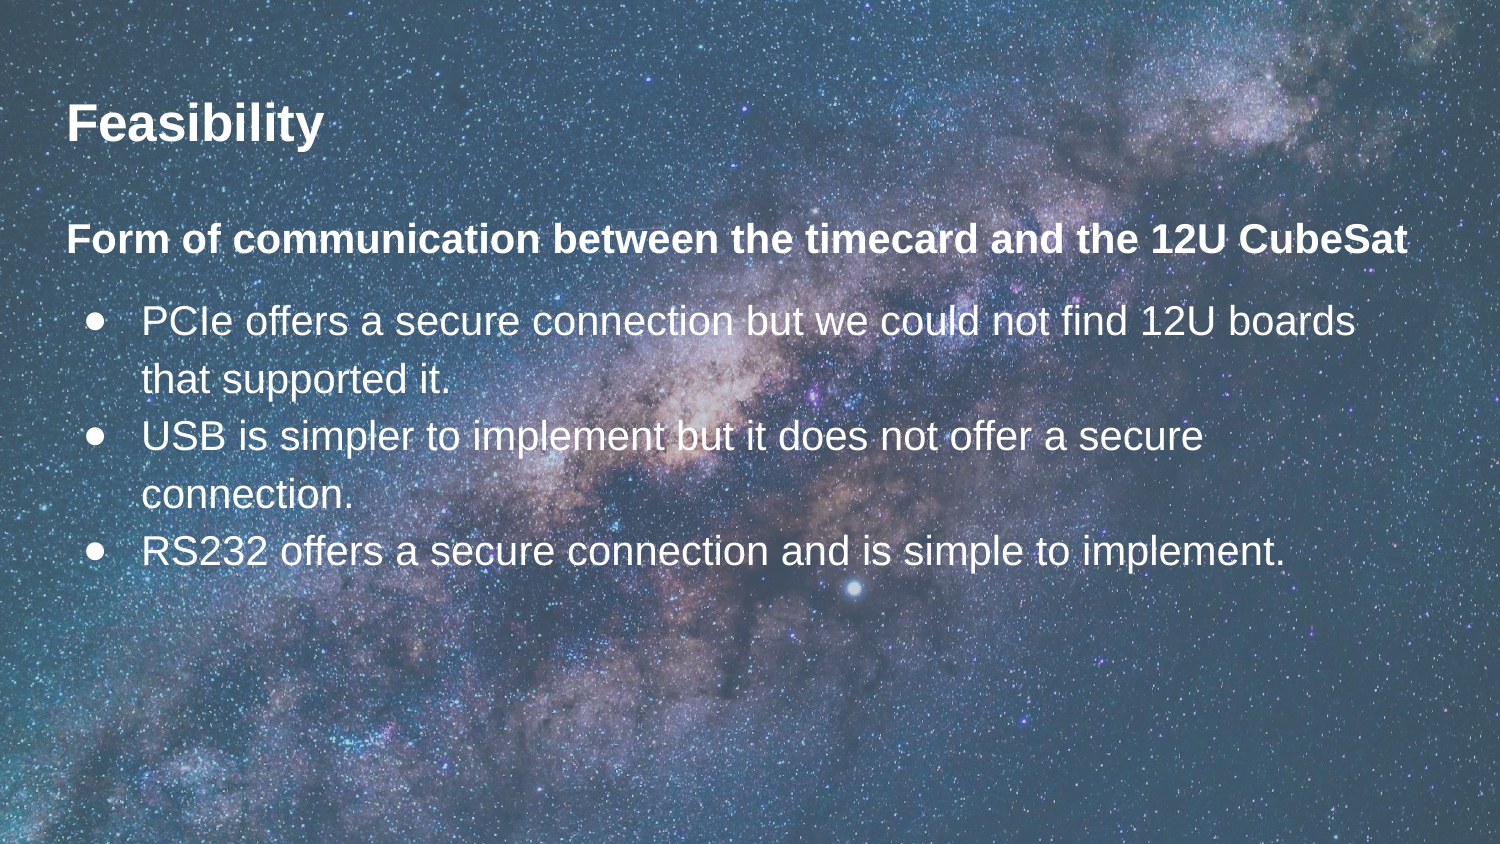

# Feasibility
Form of communication between the timecard and the 12U CubeSat
PCIe offers a secure connection but we could not find 12U boards that supported it.
USB is simpler to implement but it does not offer a secure connection.
RS232 offers a secure connection and is simple to implement.